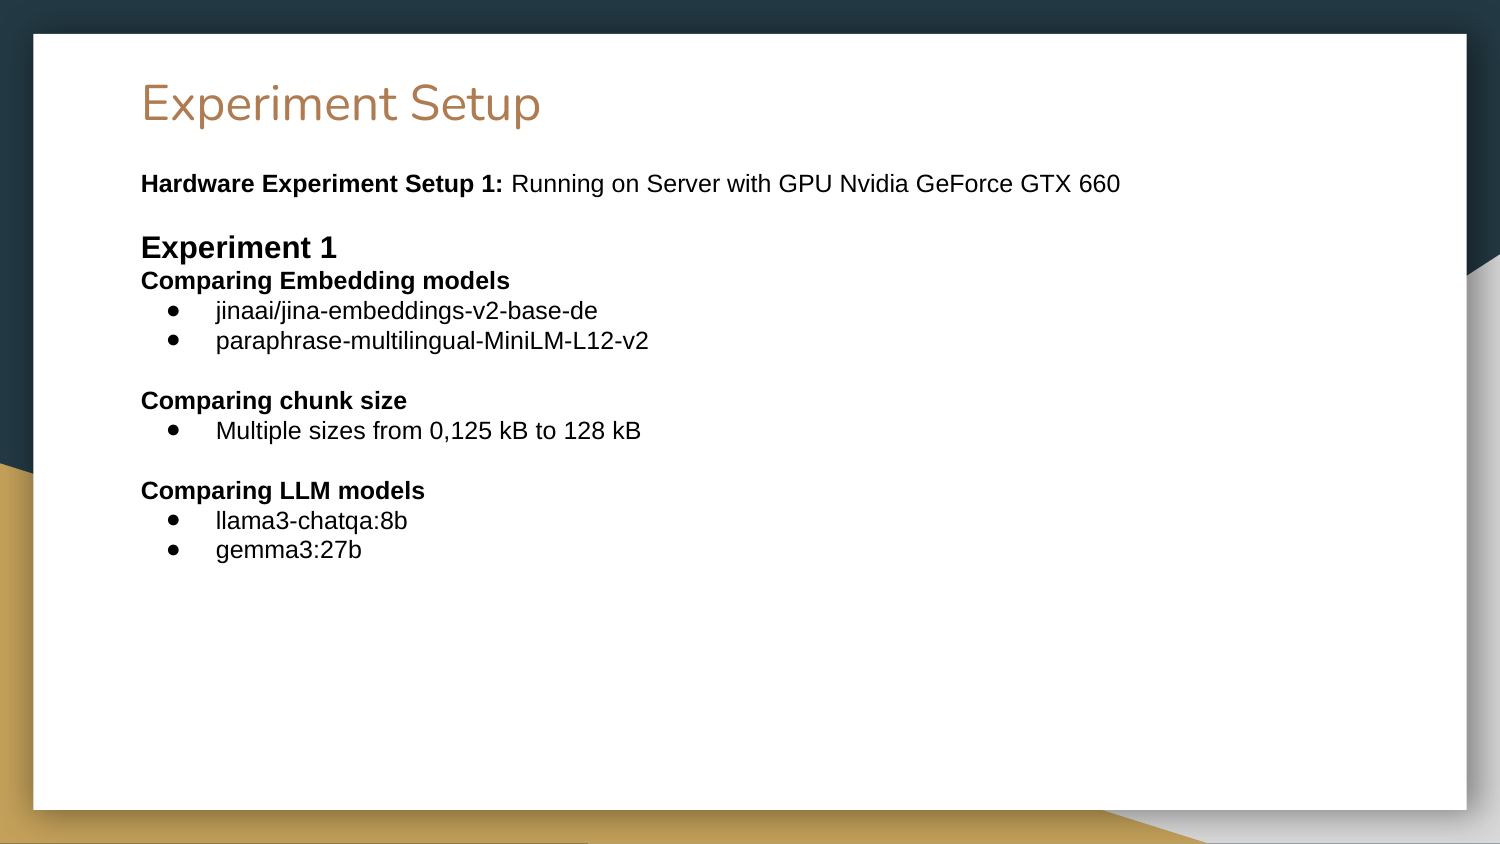

# Experiment Setup
Hardware Experiment Setup 1: Running on Server with GPU Nvidia GeForce GTX 660

Experiment 1
Comparing Embedding models
jinaai/jina-embeddings-v2-base-de
paraphrase-multilingual-MiniLM-L12-v2

Comparing chunk size
Multiple sizes from 0,125 kB to 128 kB

Comparing LLM models
llama3-chatqa:8b
gemma3:27b